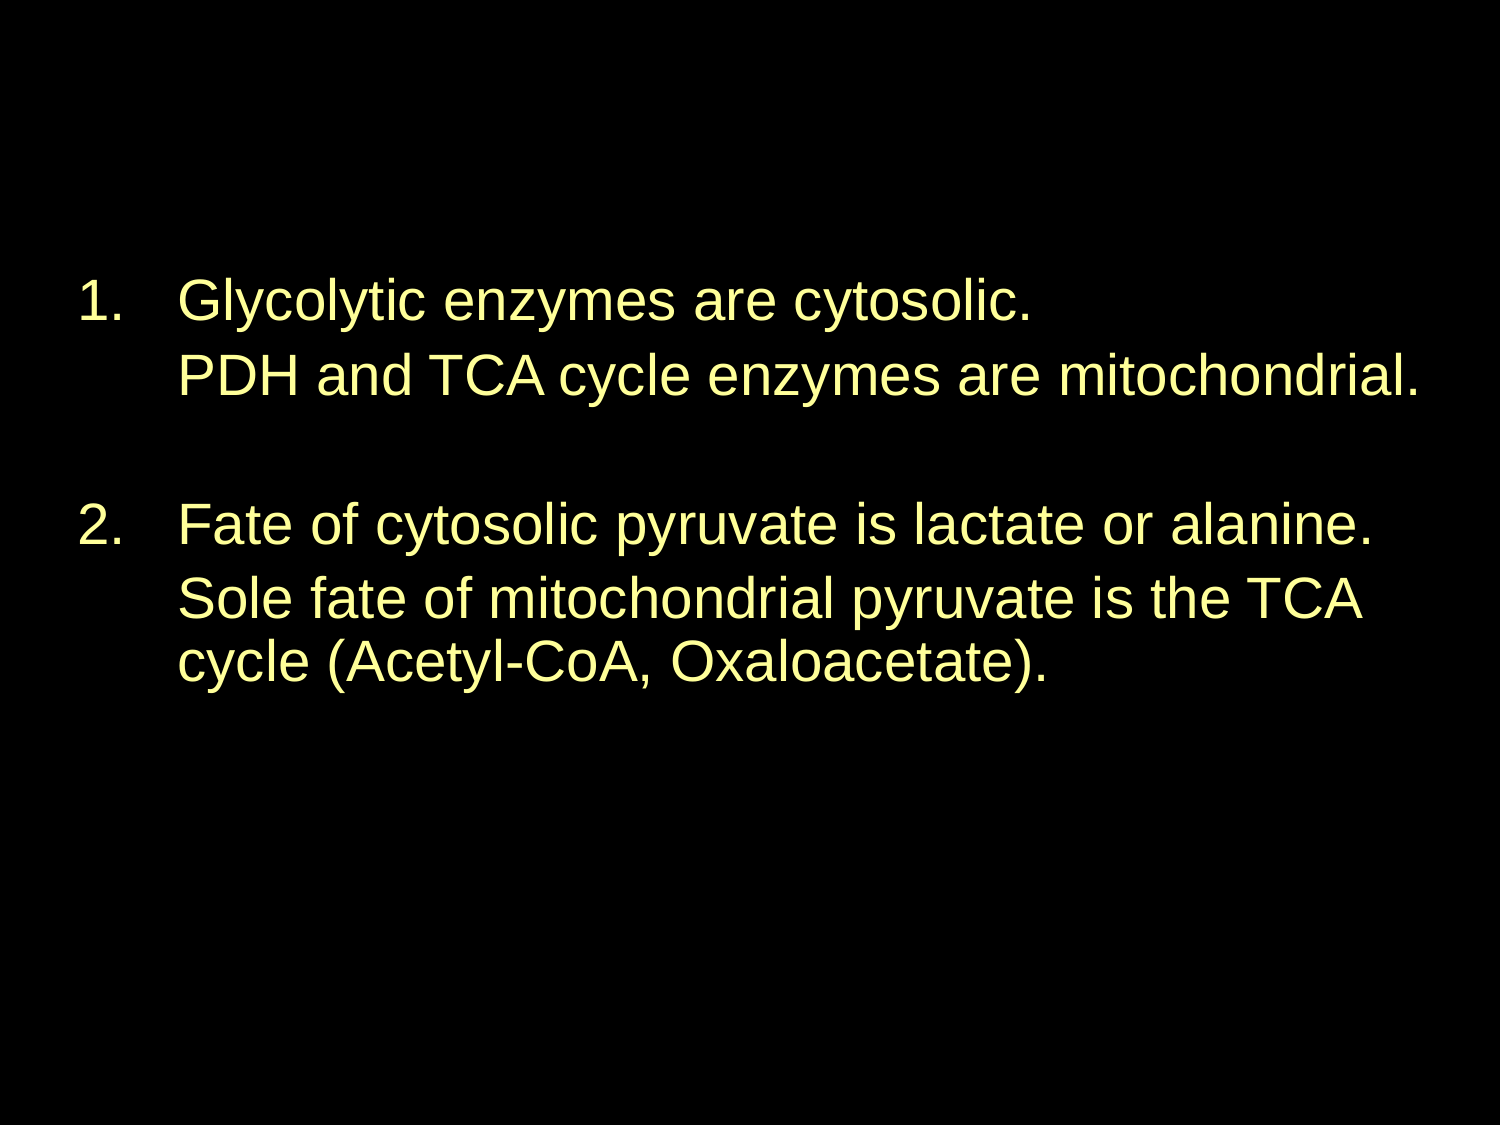

Glycolytic enzymes are cytosolic.
	PDH and TCA cycle enzymes are mitochondrial.

Fate of cytosolic pyruvate is lactate or alanine.
	Sole fate of mitochondrial pyruvate is the TCA cycle (Acetyl-CoA, Oxaloacetate).